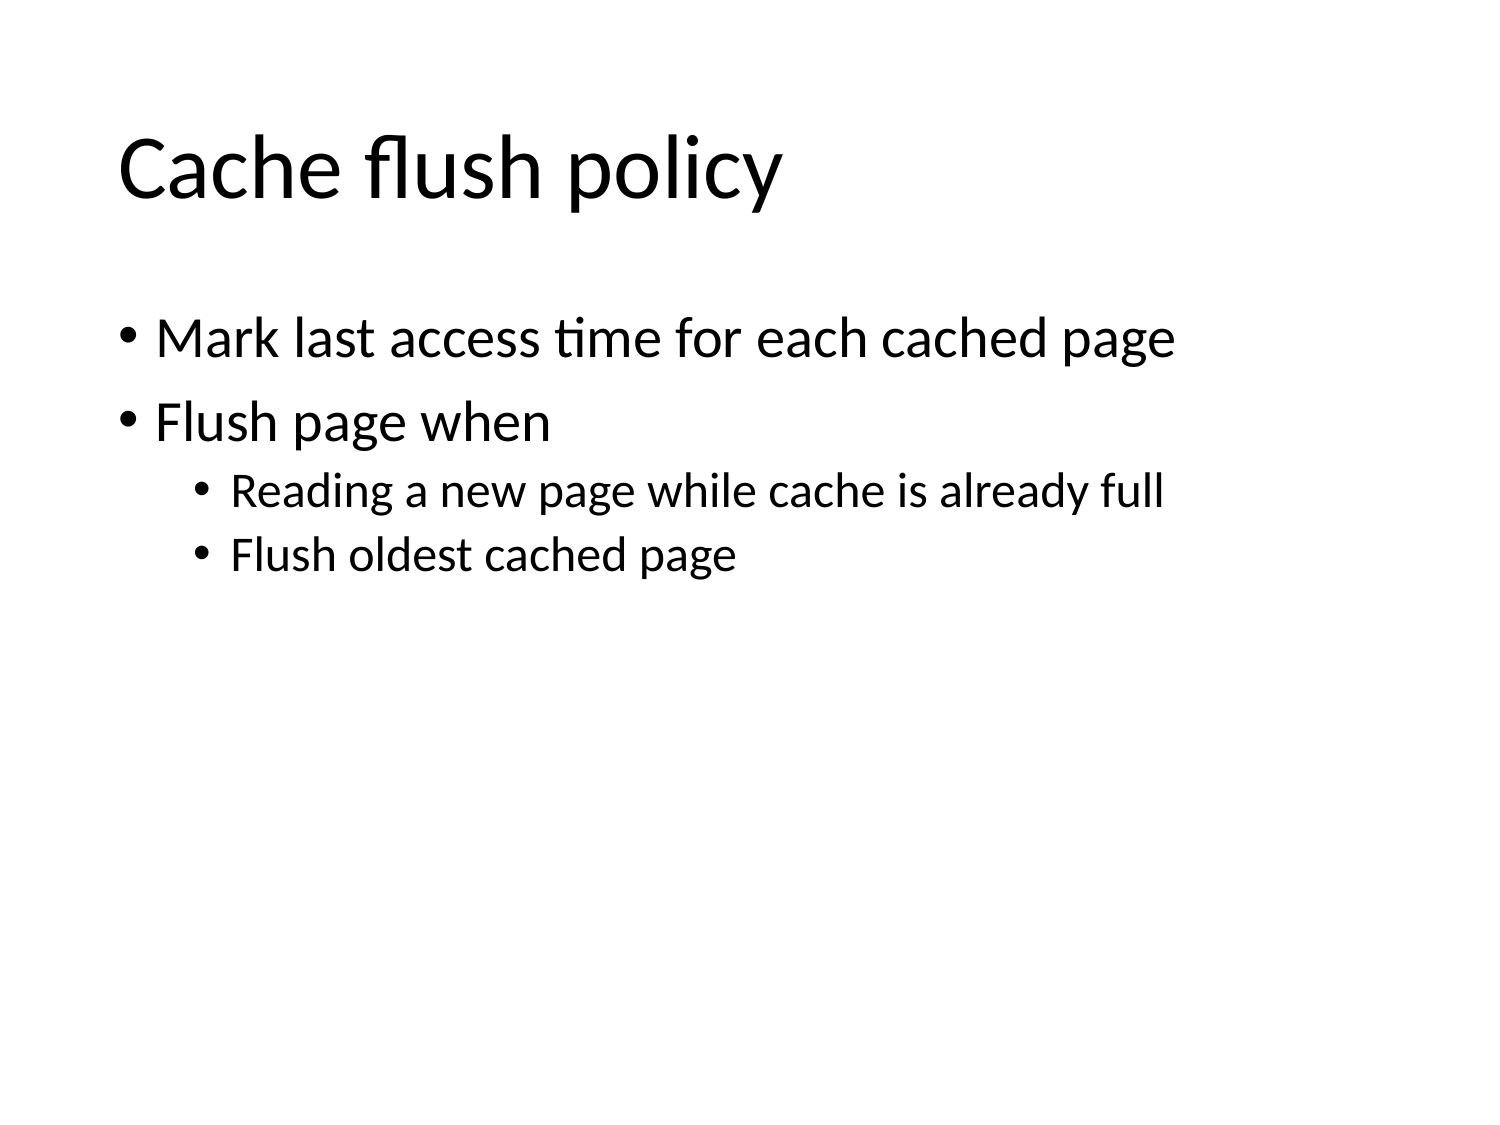

# Cache flush policy
Mark last access time for each cached page
Flush page when
Reading a new page while cache is already full
Flush oldest cached page